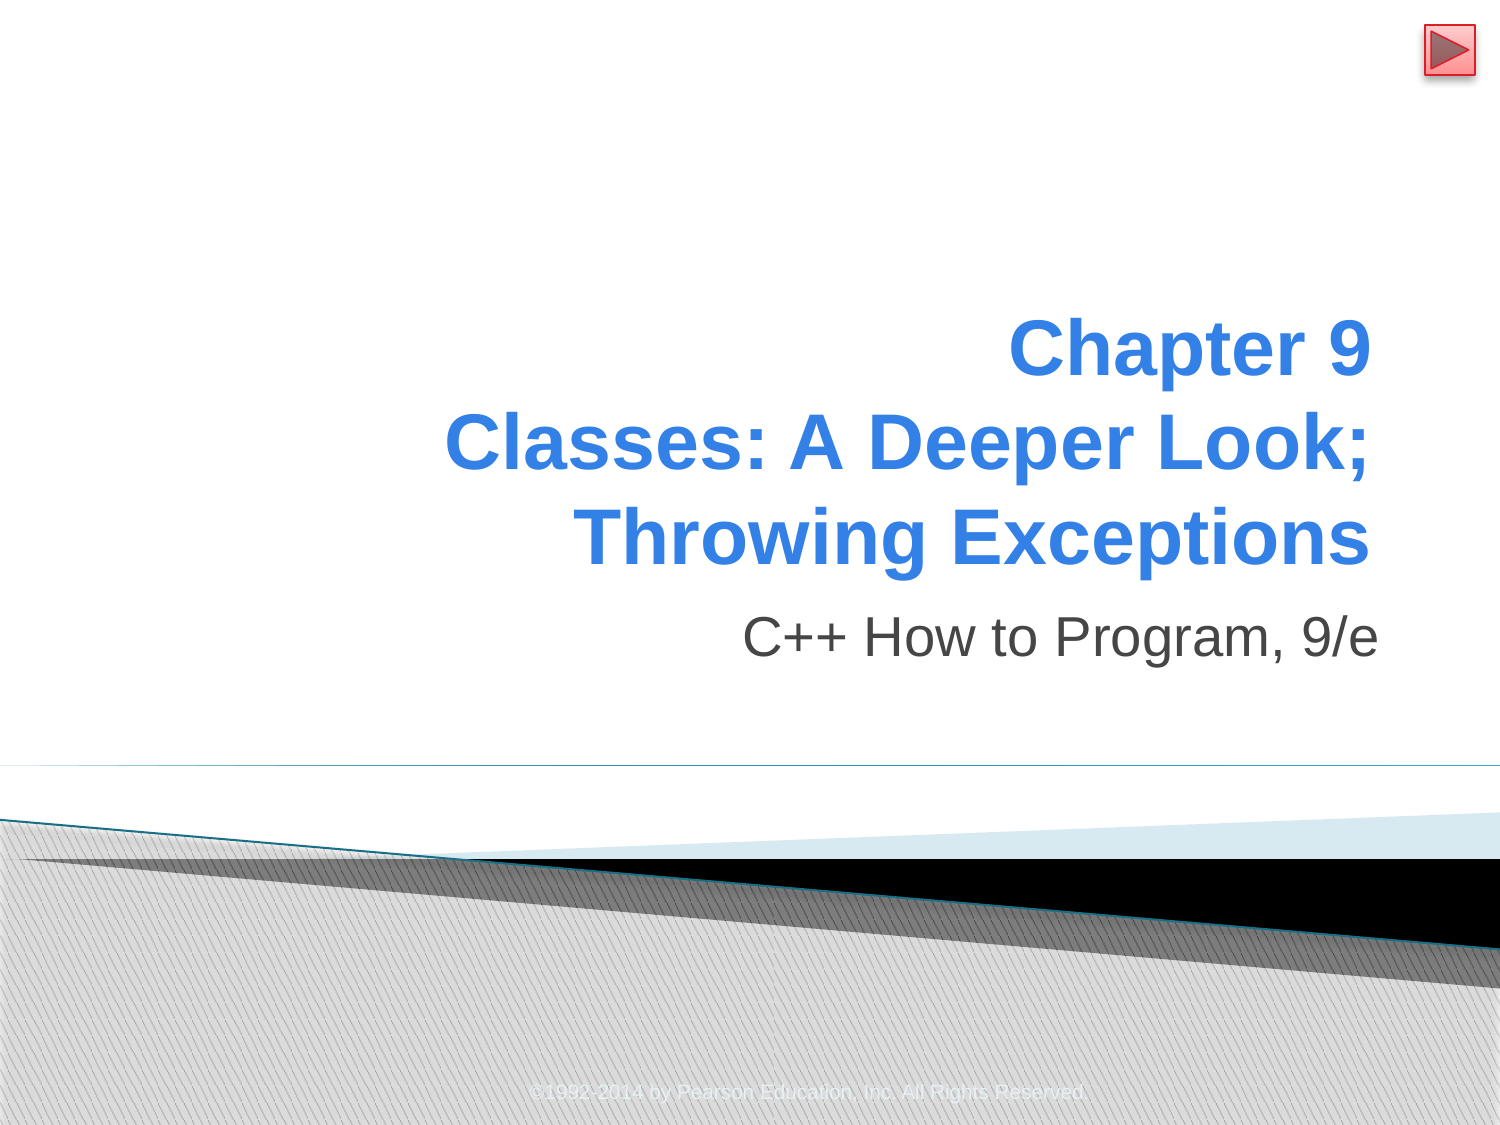

# Chapter 9 Classes: A Deeper Look; Throwing Exceptions
C++ How to Program, 9/e
©1992-2014 by Pearson Education, Inc. All Rights Reserved.